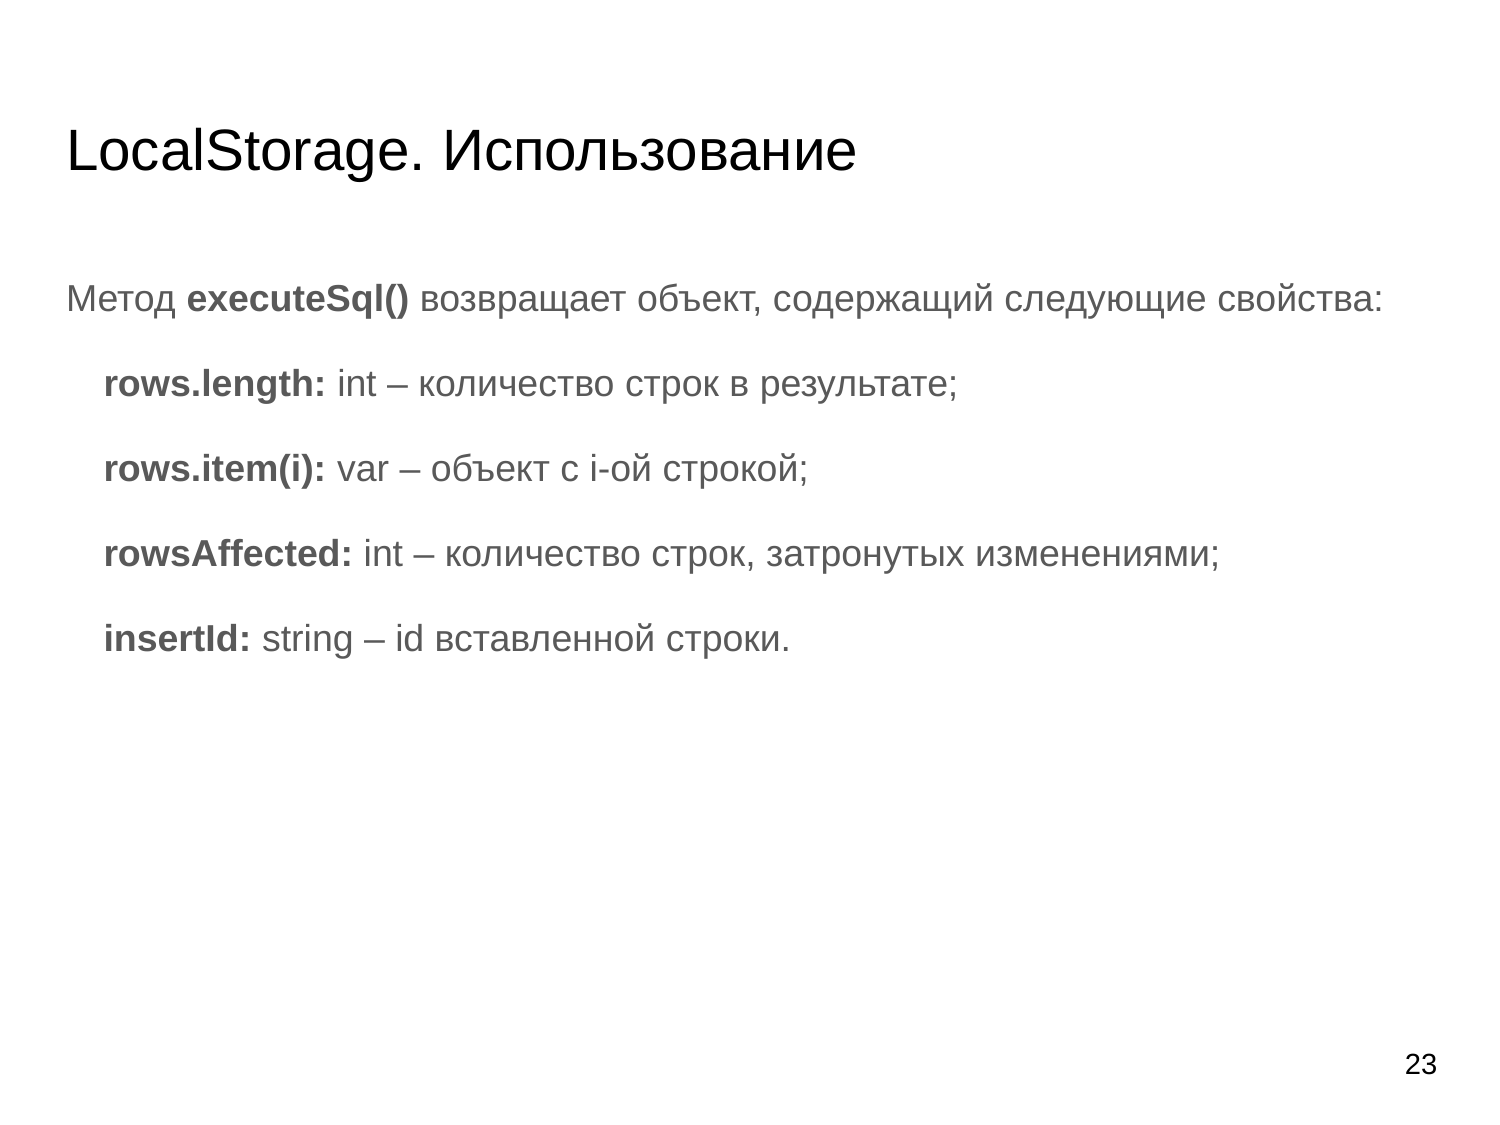

# LocalStorage. Использование
Метод executeSql() возвращает объект, содержащий следующие свойства:
rows.length: int – количество строк в результате;
rows.item(i): var – объект с i-ой строкой;
rowsAffected: int – количество строк, затронутых изменениями;
insertId: string – id вставленной строки.
23